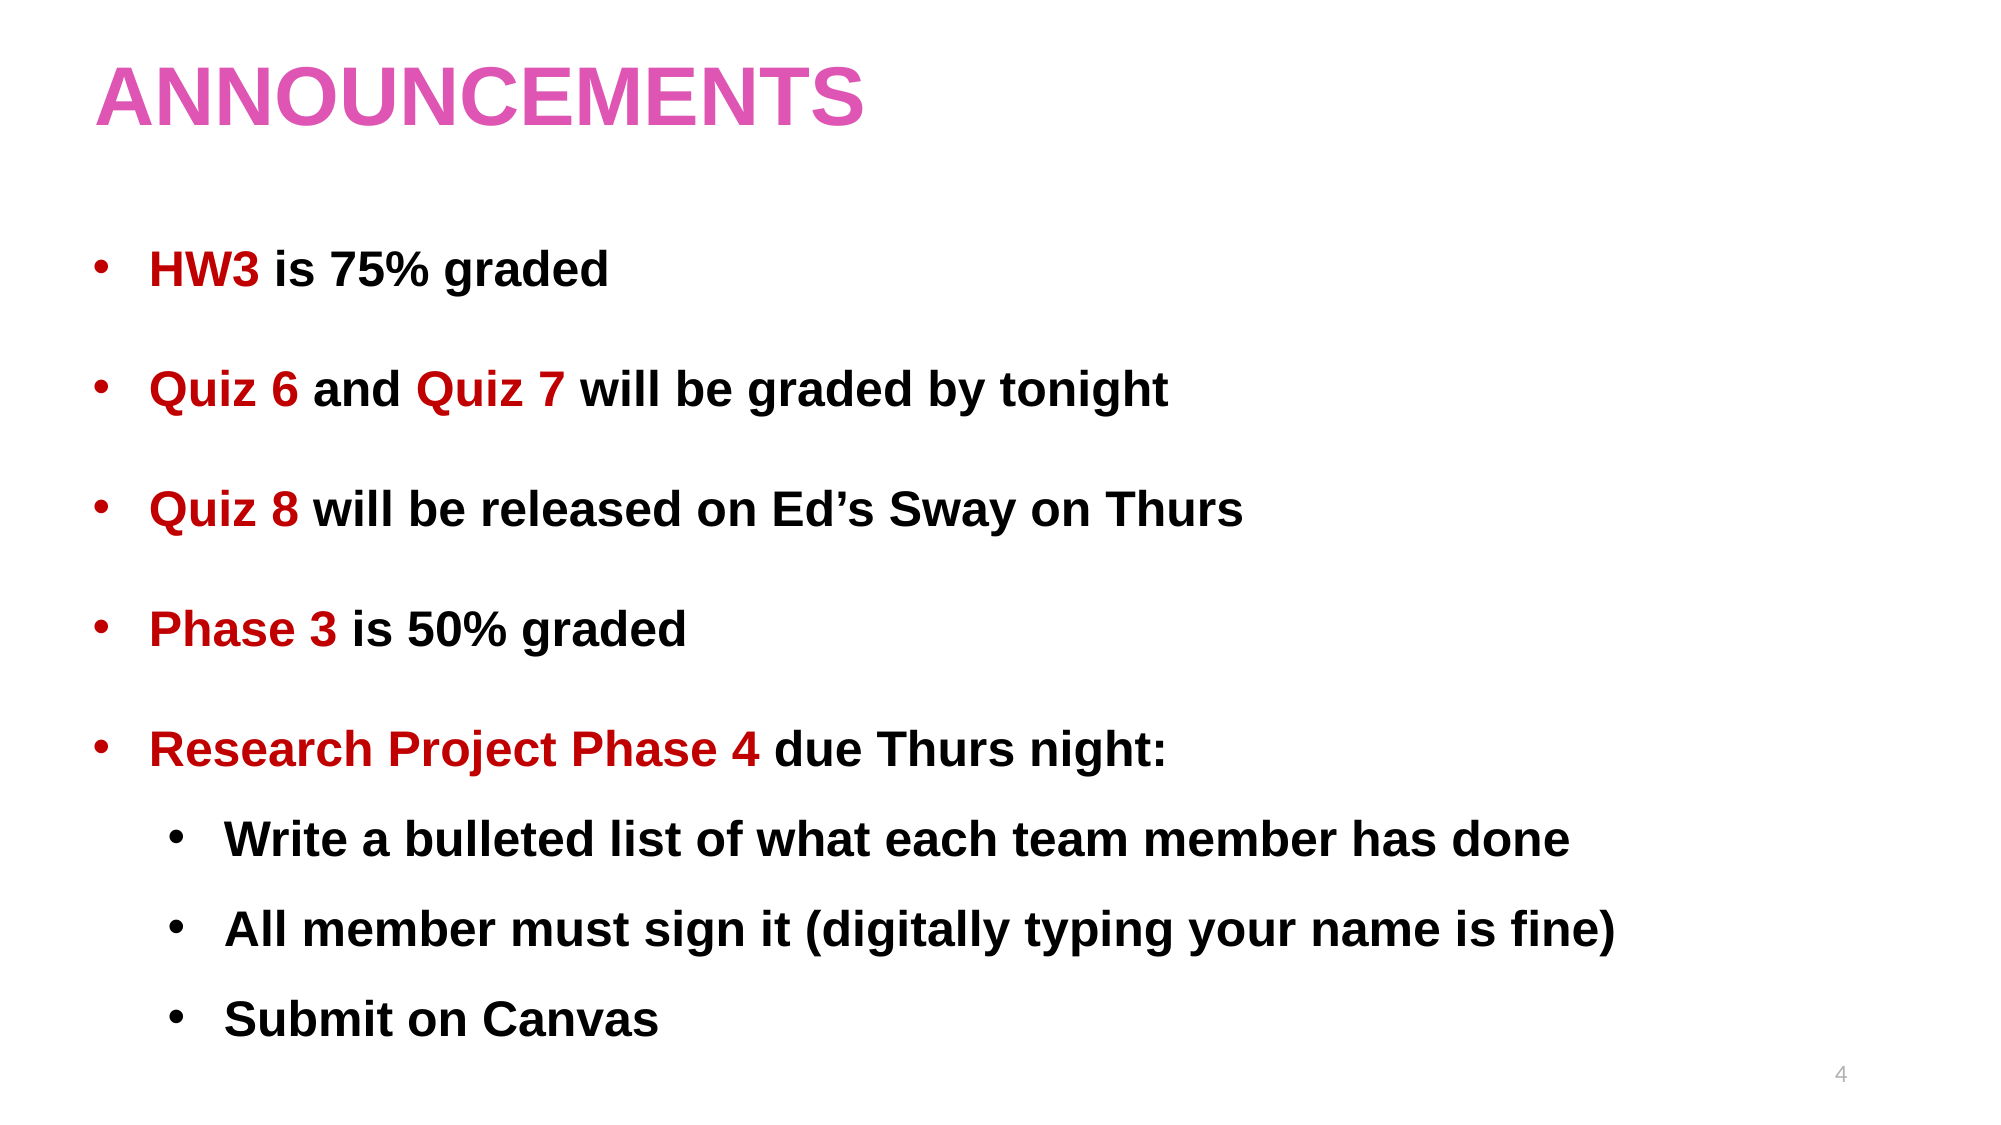

ANNOUNCEMENTS
HW3 is 75% graded
Quiz 6 and Quiz 7 will be graded by tonight
Quiz 8 will be released on Ed’s Sway on Thurs
Phase 3 is 50% graded
Research Project Phase 4 due Thurs night:
Write a bulleted list of what each team member has done
All member must sign it (digitally typing your name is fine)
Submit on Canvas
4